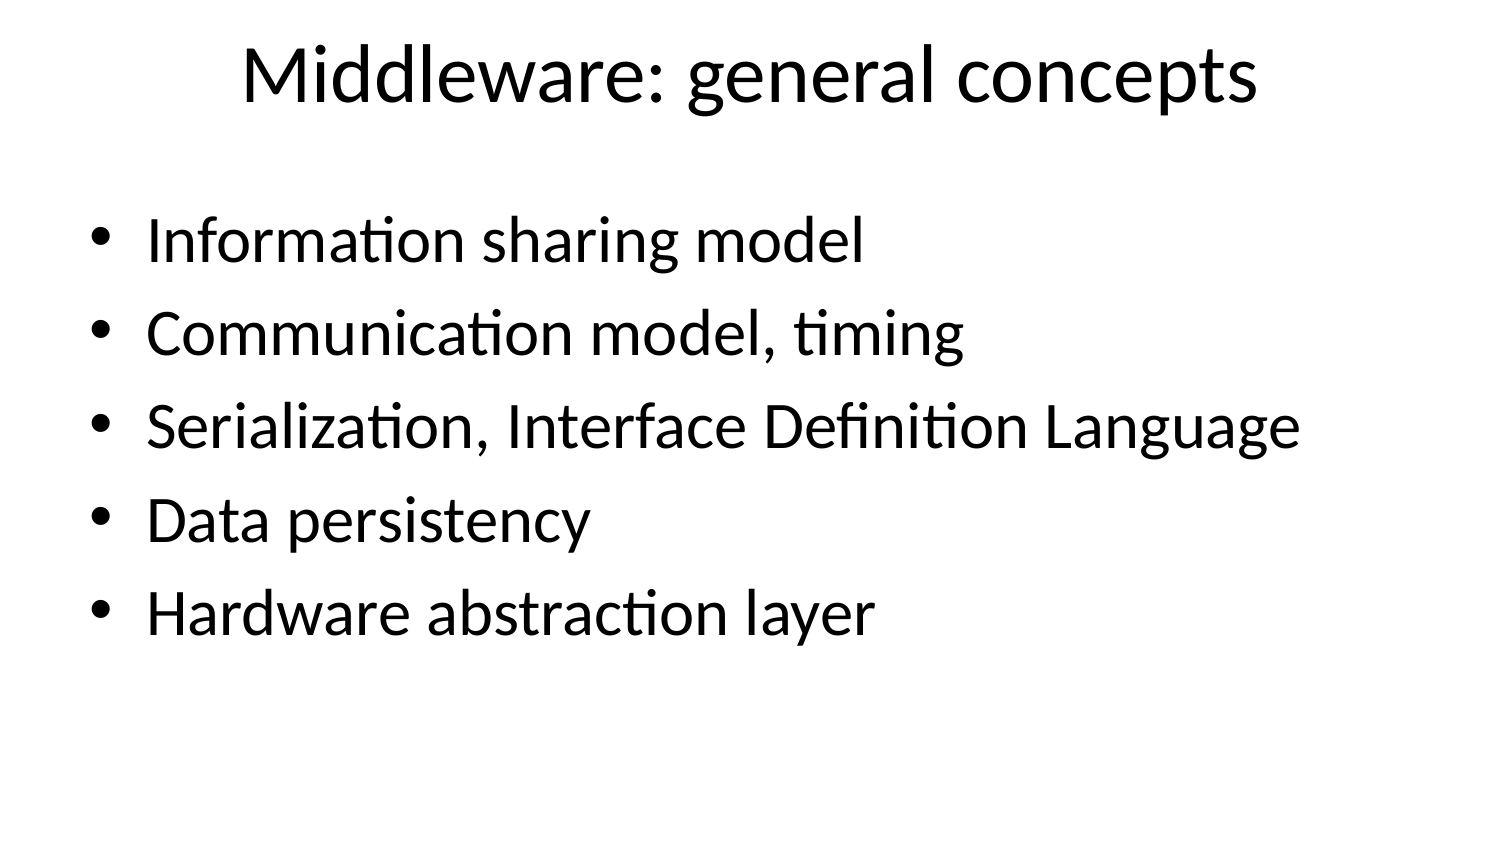

# Middleware: general concepts
Information sharing model
Communication model, timing
Serialization, Interface Definition Language
Data persistency
Hardware abstraction layer